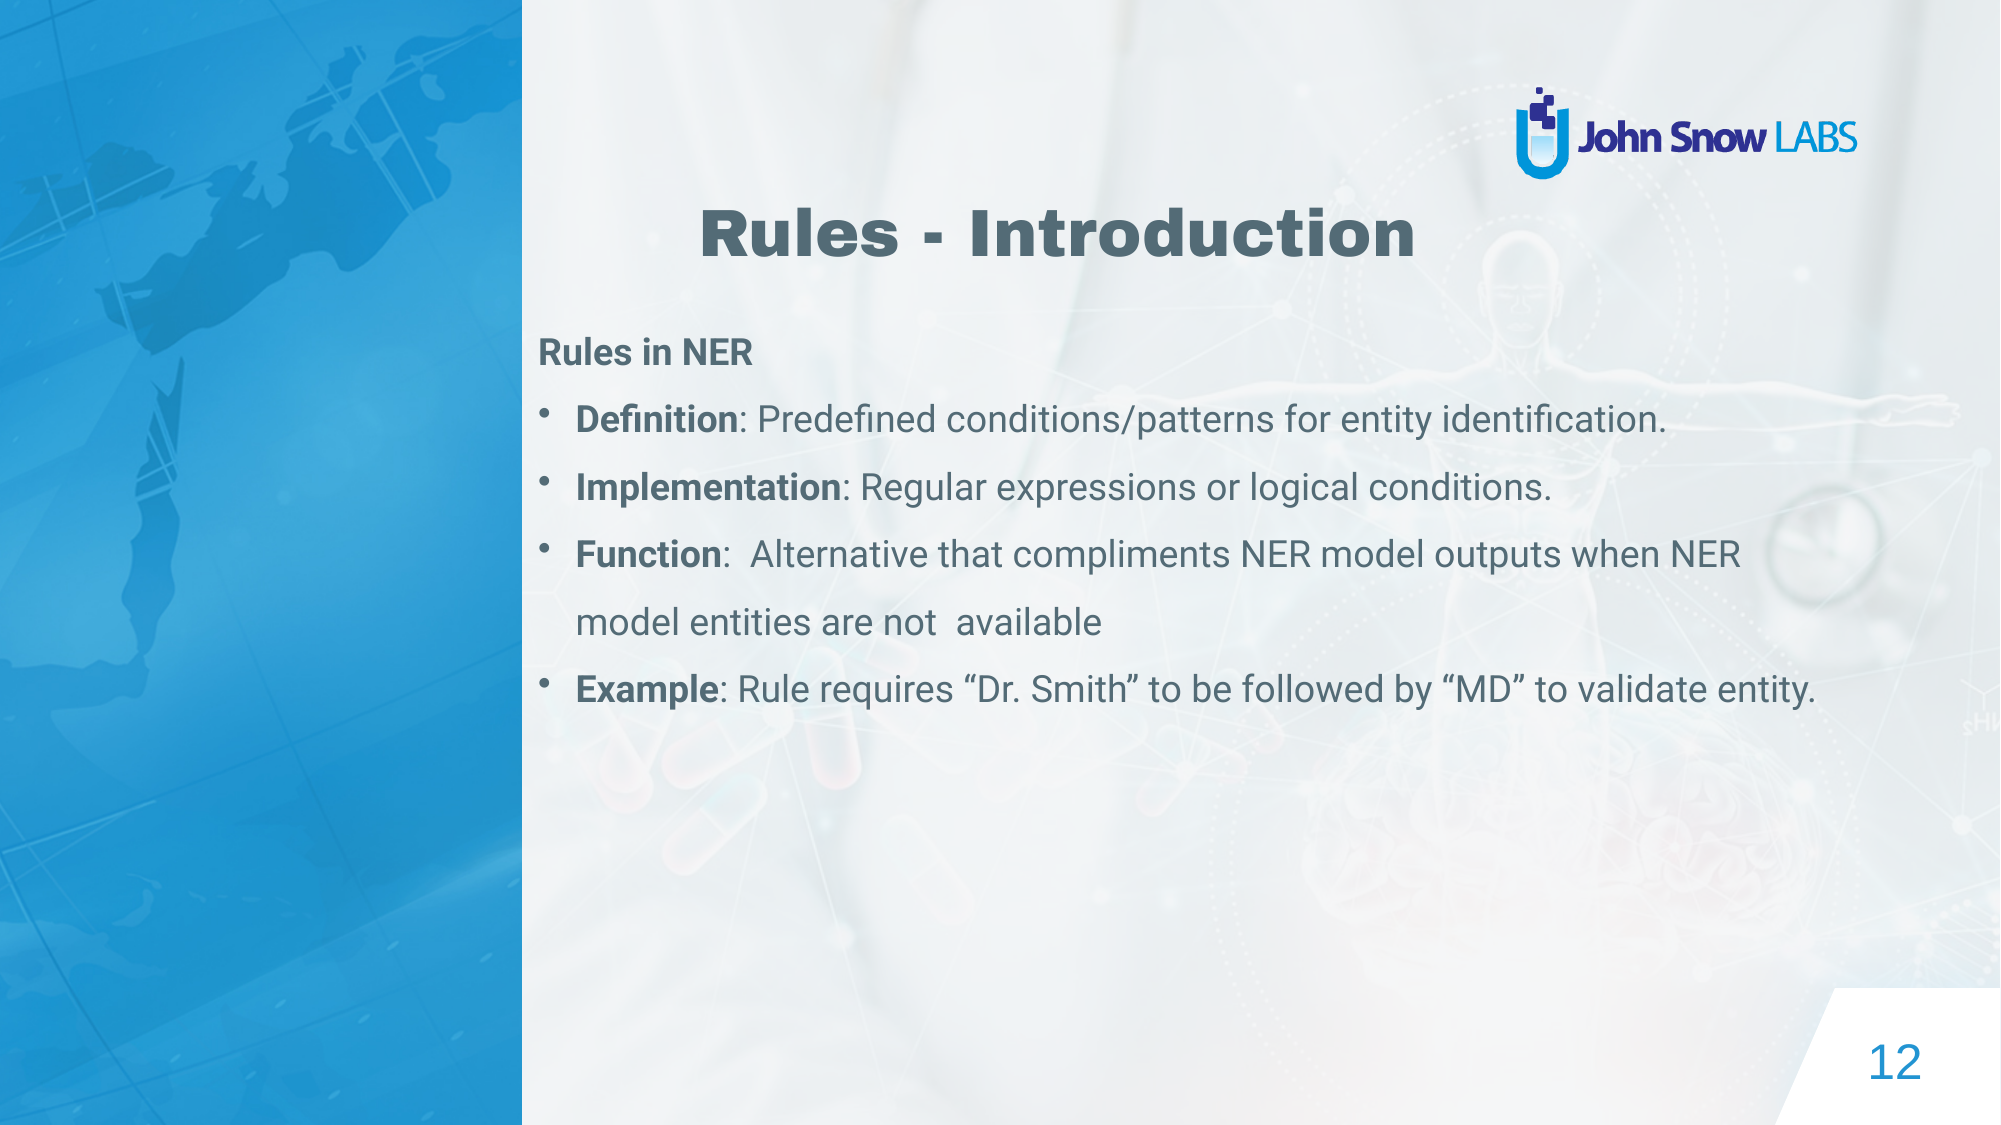

# Rules - Introduction
Rules in NER
Definition: Predefined conditions/patterns for entity identification.
Implementation: Regular expressions or logical conditions.
Function:  Alternative that compliments NER model outputs when NER model entities are not  available
Example: Rule requires “Dr. Smith” to be followed by “MD” to validate entity.